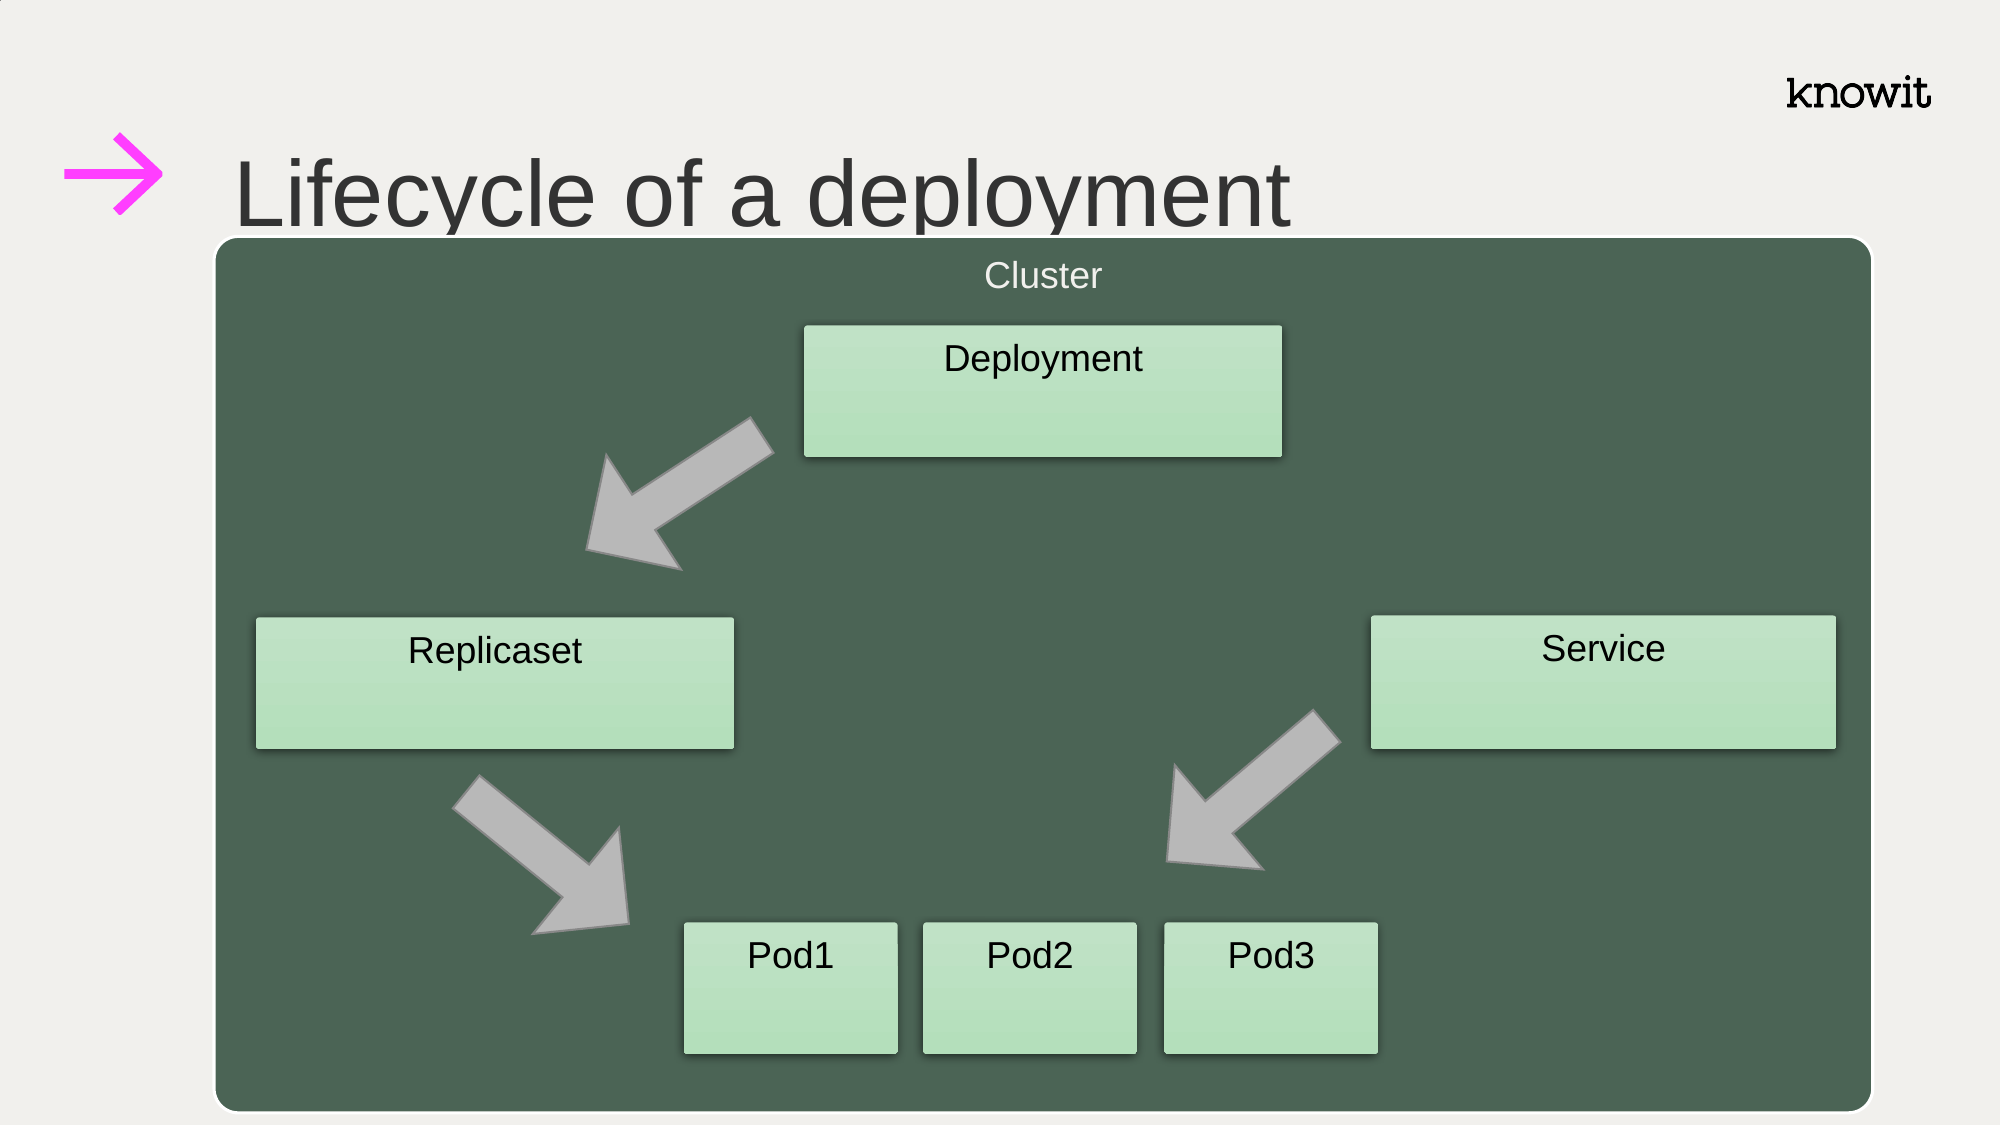

# Lifecycle of a deployment
Cluster
Deployment

Service
Replicaset

Pod3

Pod2

Pod1